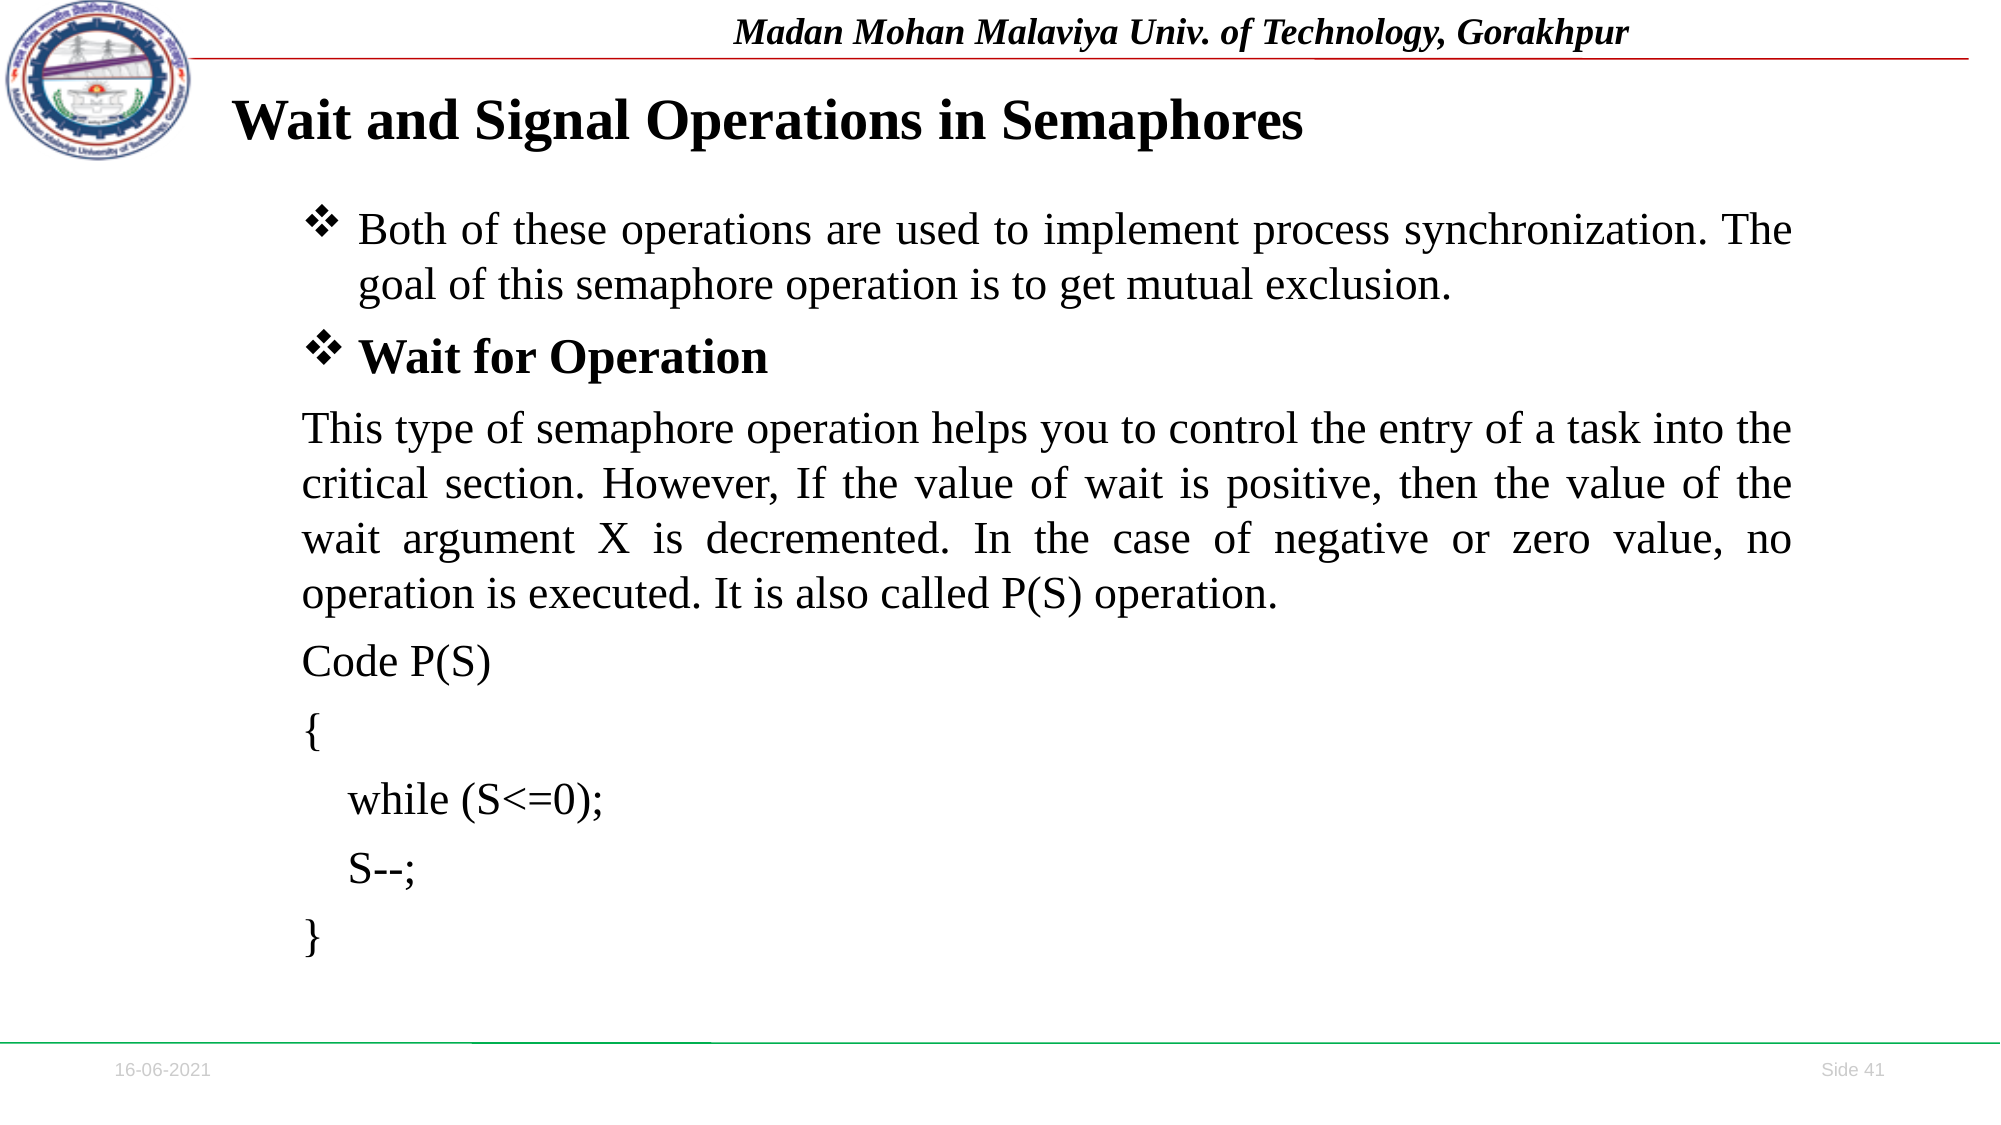

# Wait and Signal Operations in Semaphores
Both of these operations are used to implement process synchronization. The goal of this semaphore operation is to get mutual exclusion.
Wait for Operation
This type of semaphore operation helps you to control the entry of a task into the critical section. However, If the value of wait is positive, then the value of the wait argument X is decremented. In the case of negative or zero value, no operation is executed. It is also called P(S) operation.
Code P(S)
{
    while (S<=0);
    S--;
}